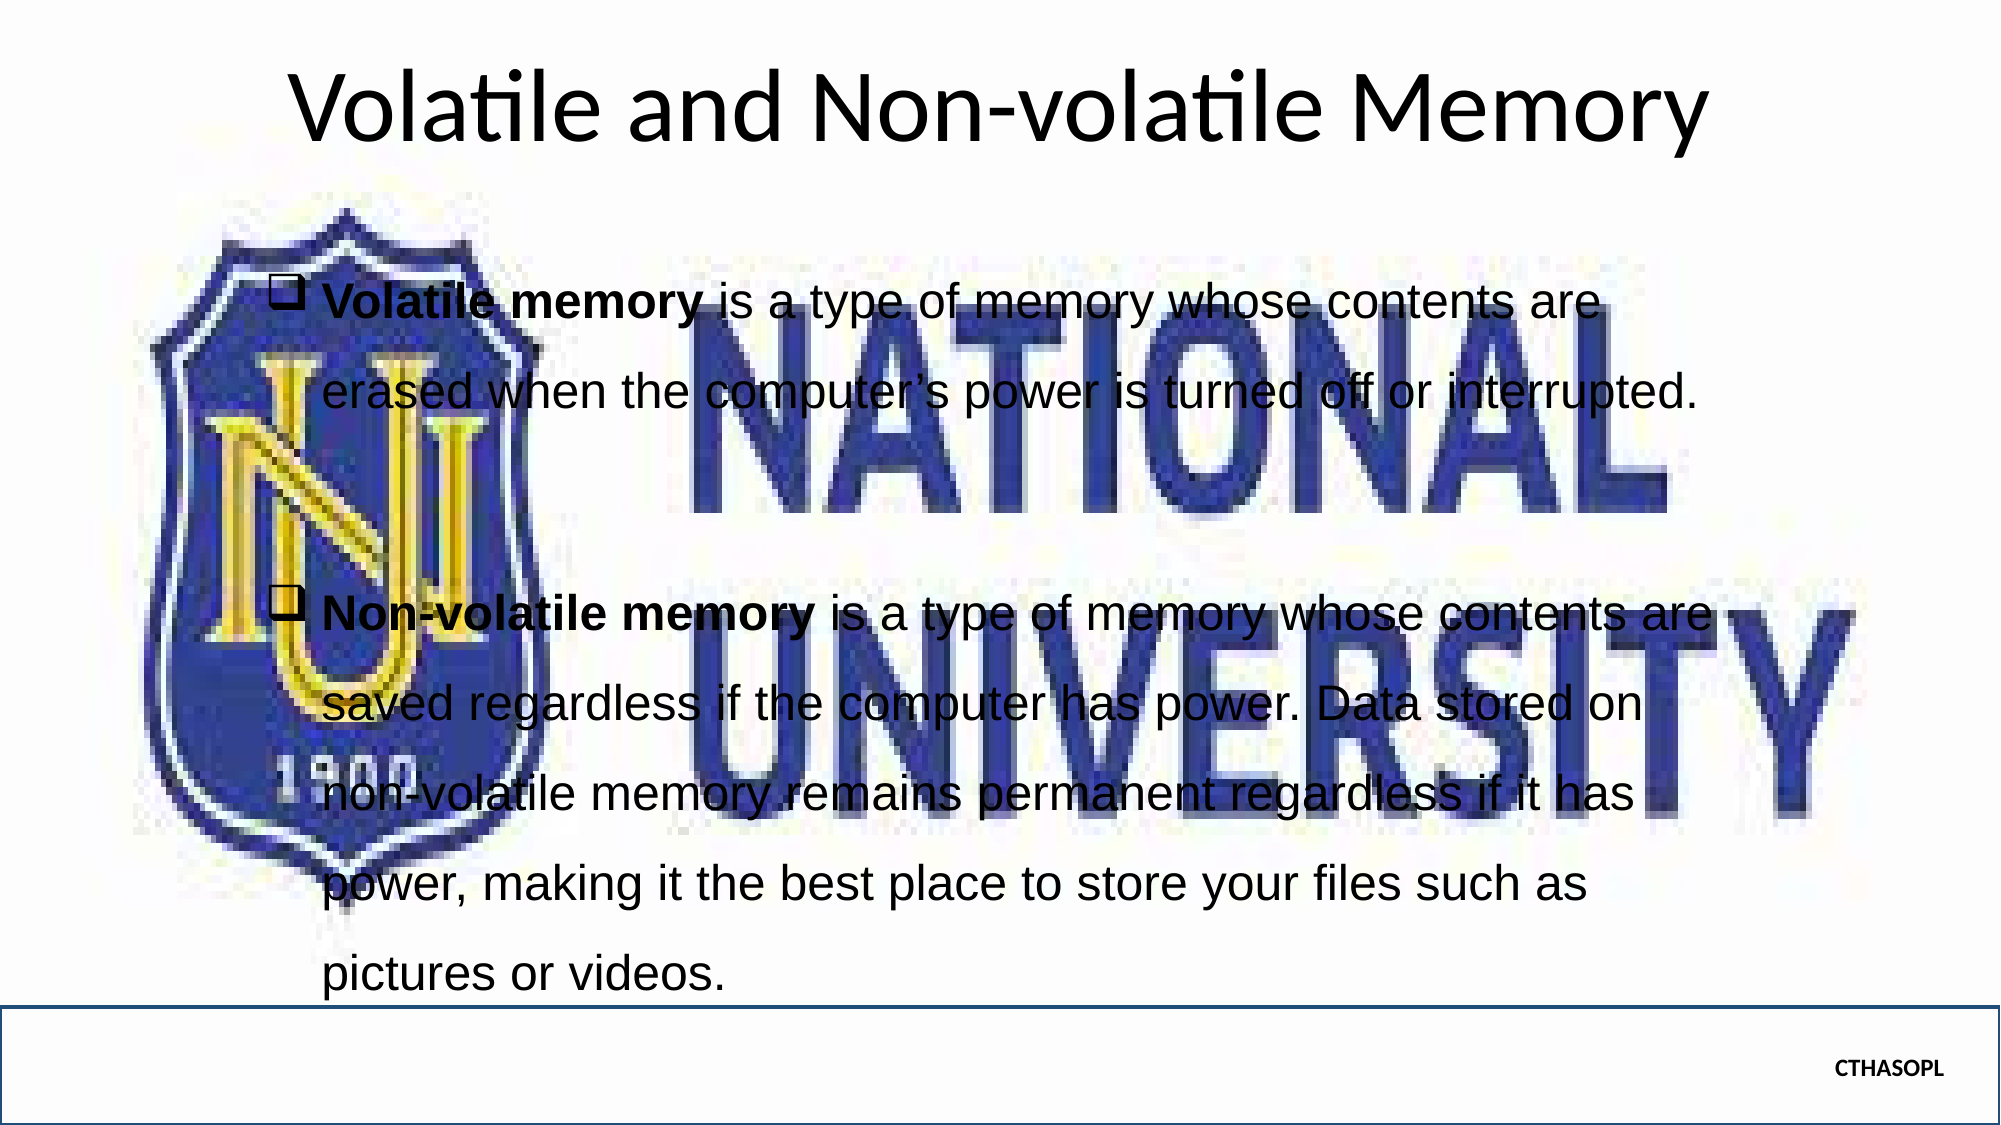

# Volatile and Non-volatile Memory
Volatile memory is a type of memory whose contents are erased when the computer’s power is turned off or interrupted.

Non-volatile memory is a type of memory whose contents are saved regardless if the computer has power. Data stored on non-volatile memory remains permanent regardless if it has power, making it the best place to store your files such as pictures or videos.
CTHASOPL